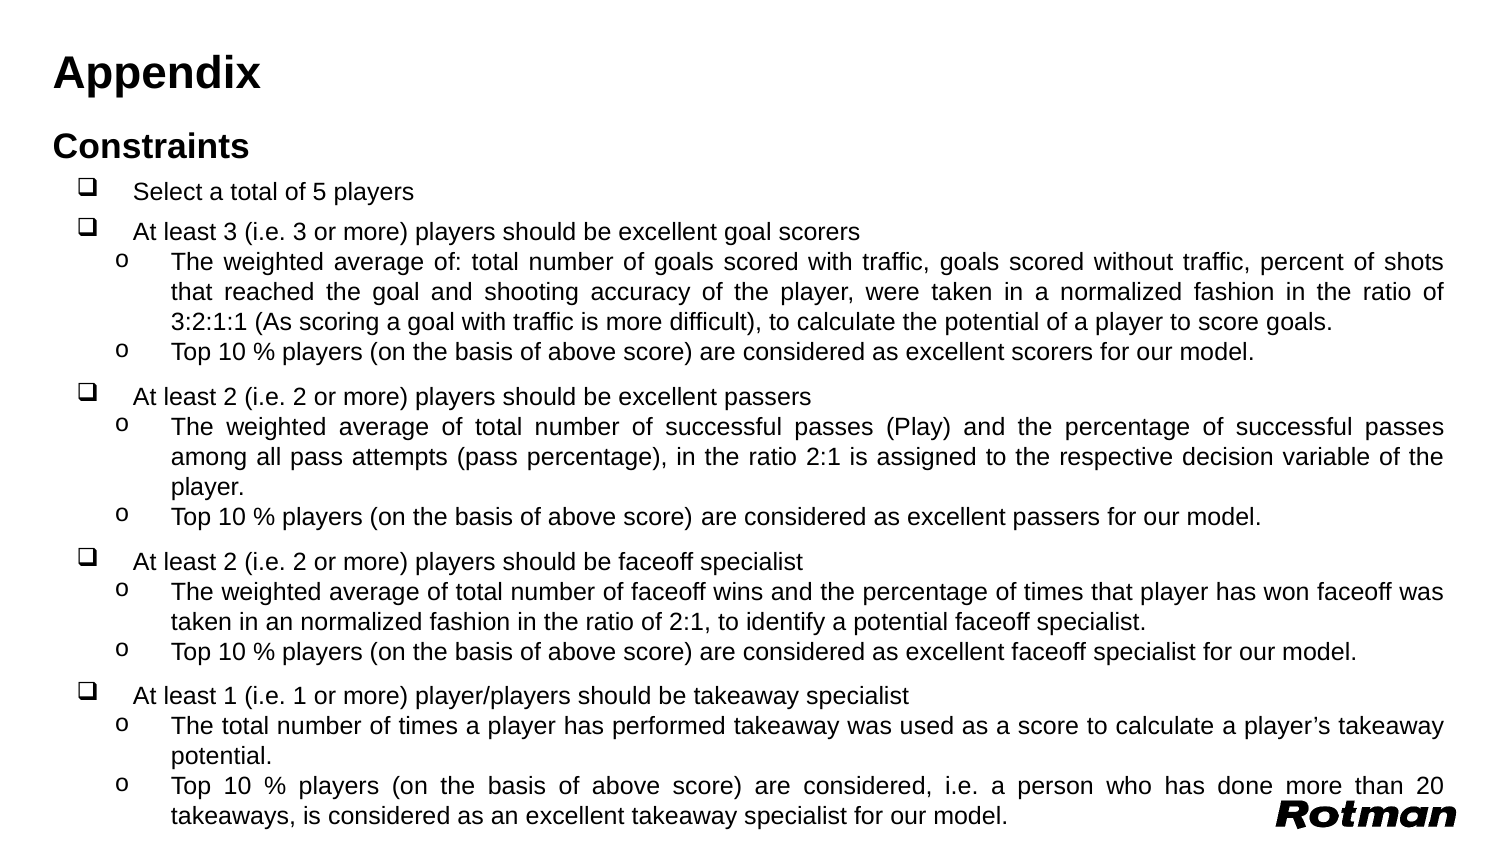

# Appendix
Constraints
Select a total of 5 players
At least 3 (i.e. 3 or more) players should be excellent goal scorers
The weighted average of: total number of goals scored with traffic, goals scored without traffic, percent of shots that reached the goal and shooting accuracy of the player, were taken in a normalized fashion in the ratio of 3:2:1:1 (As scoring a goal with traffic is more difficult), to calculate the potential of a player to score goals.
Top 10 % players (on the basis of above score) are considered as excellent scorers for our model.
At least 2 (i.e. 2 or more) players should be excellent passers
The weighted average of total number of successful passes (Play) and the percentage of successful passes among all pass attempts (pass percentage), in the ratio 2:1 is assigned to the respective decision variable of the player.
Top 10 % players (on the basis of above score) are considered as excellent passers for our model.
At least 2 (i.e. 2 or more) players should be faceoff specialist
The weighted average of total number of faceoff wins and the percentage of times that player has won faceoff was taken in an normalized fashion in the ratio of 2:1, to identify a potential faceoff specialist.
Top 10 % players (on the basis of above score) are considered as excellent faceoff specialist for our model.
At least 1 (i.e. 1 or more) player/players should be takeaway specialist
The total number of times a player has performed takeaway was used as a score to calculate a player’s takeaway potential.
Top 10 % players (on the basis of above score) are considered, i.e. a person who has done more than 20 takeaways, is considered as an excellent takeaway specialist for our model.